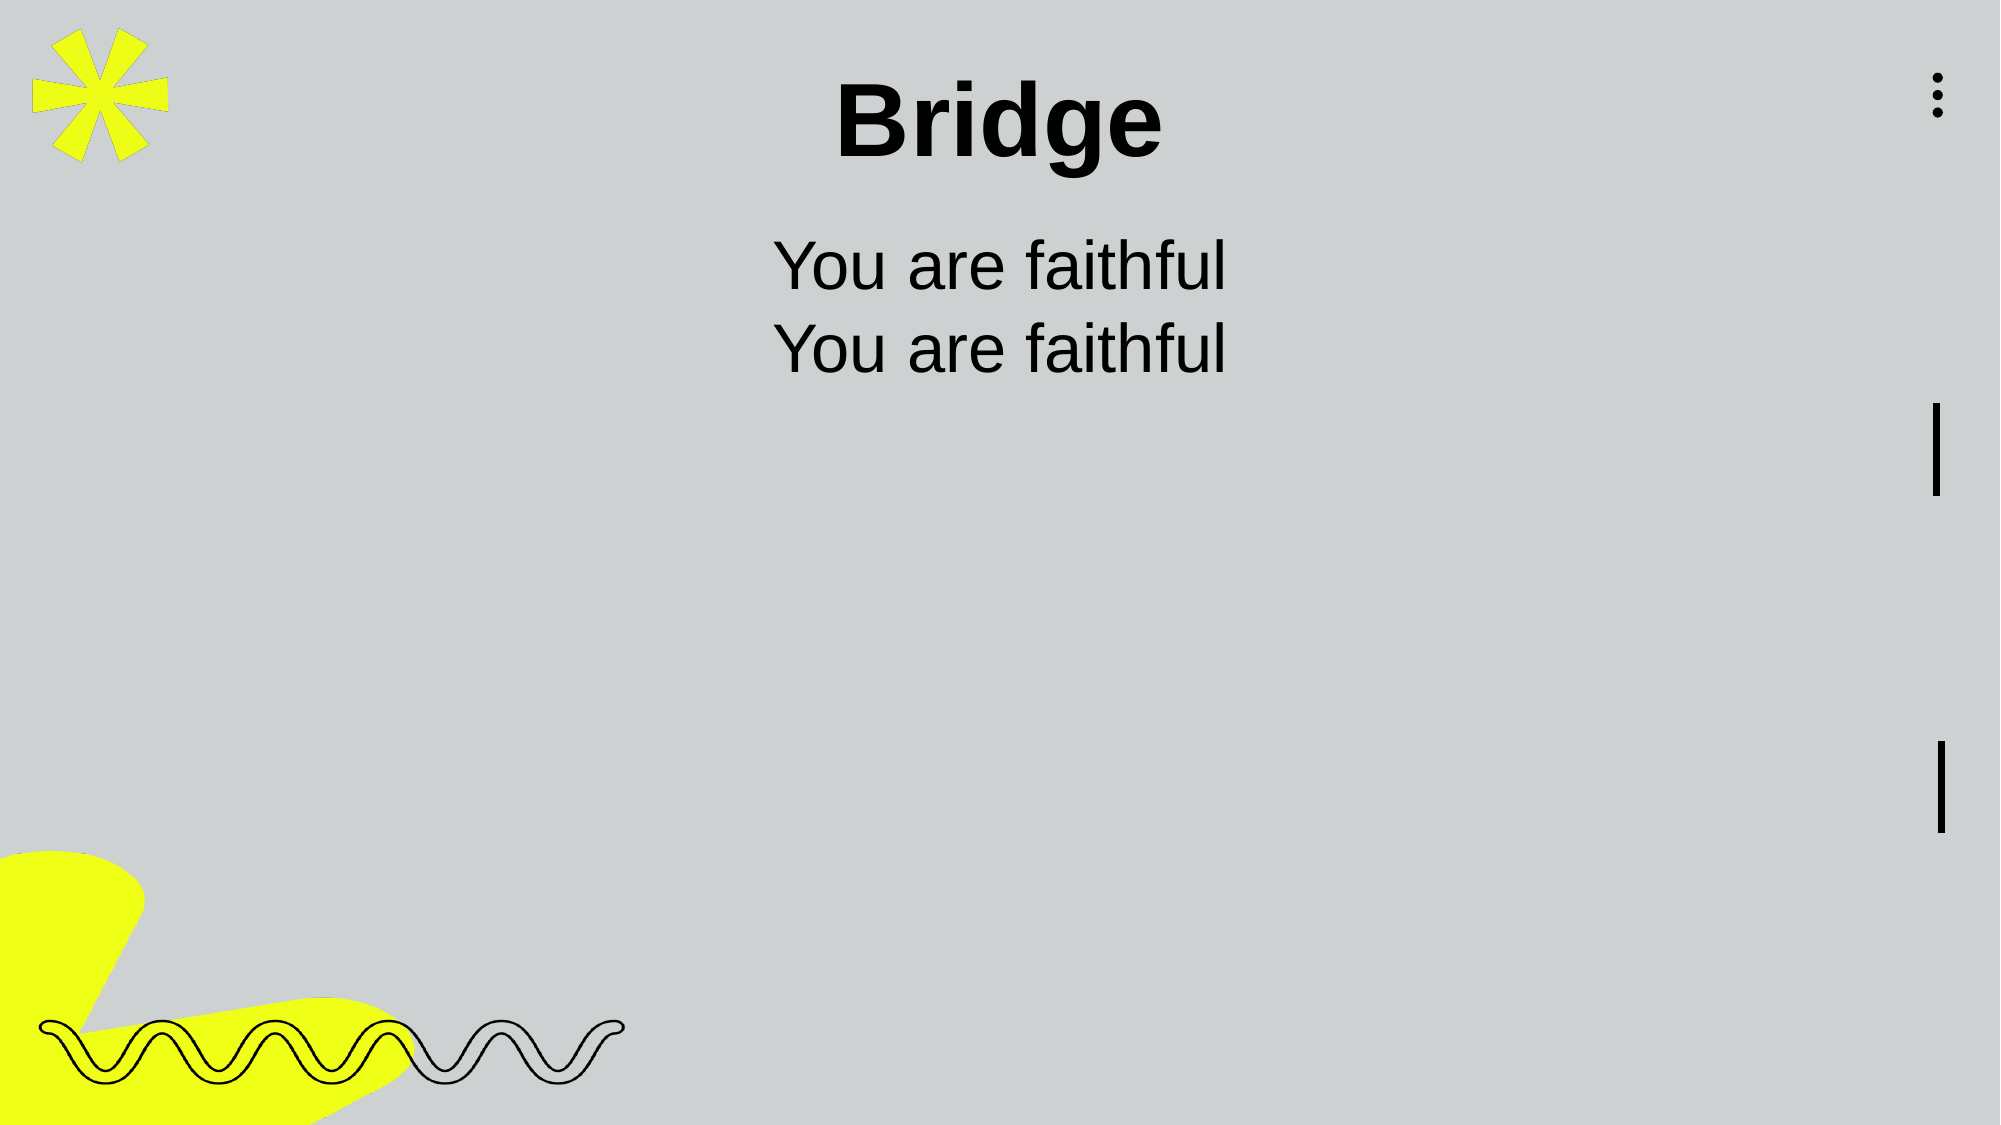

Bridge
You are faithful
You are faithful